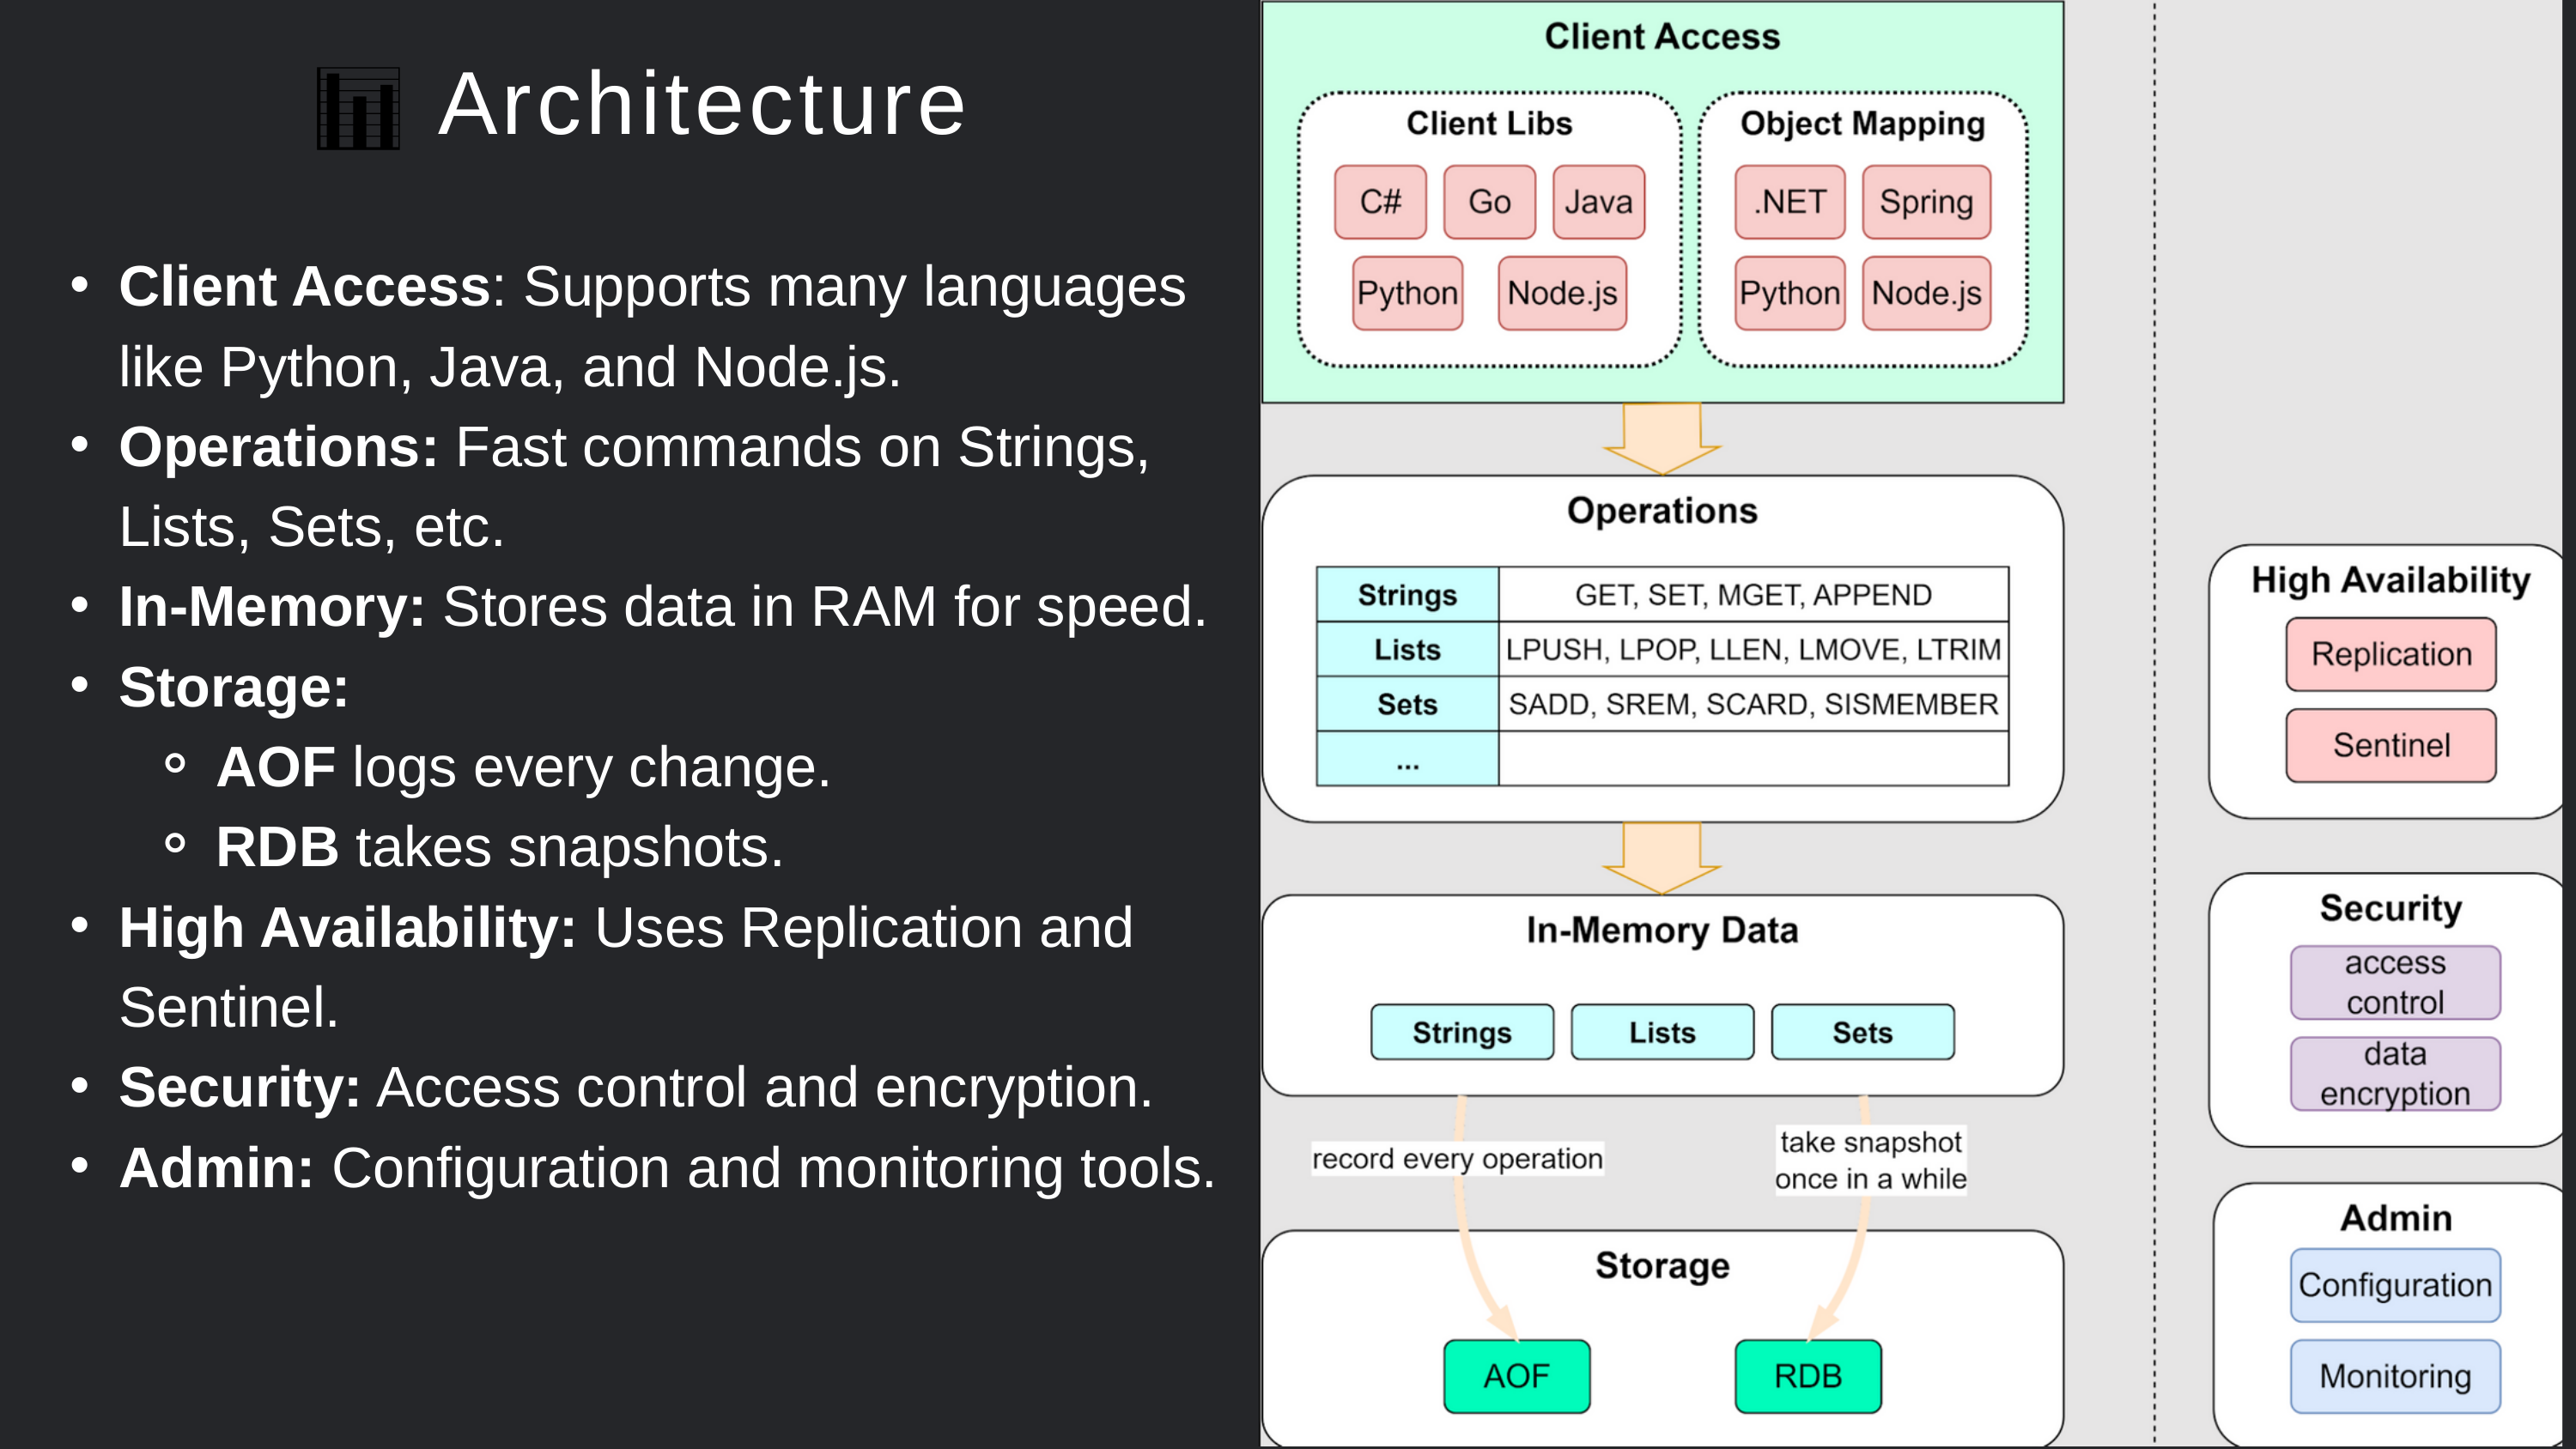

📊 Architecture
Client Access: Supports many languages like Python, Java, and Node.js.
Operations: Fast commands on Strings, Lists, Sets, etc.
In-Memory: Stores data in RAM for speed.
Storage:
AOF logs every change.
RDB takes snapshots.
High Availability: Uses Replication and Sentinel.
Security: Access control and encryption.
Admin: Configuration and monitoring tools.